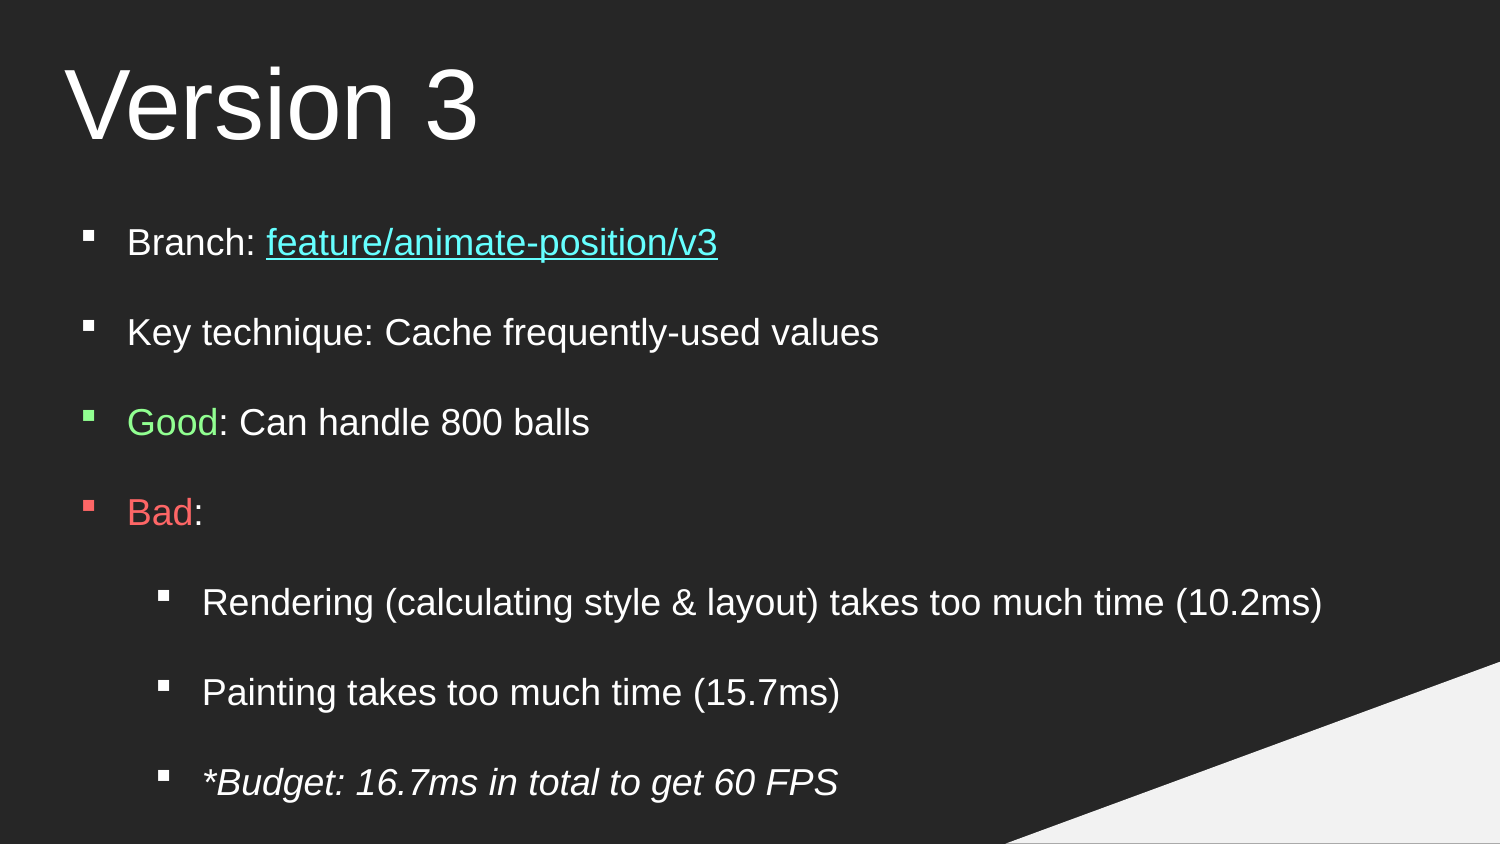

Version 3
Branch: feature/animate-position/v3
Key technique: Cache frequently-used values
Good: Can handle 800 balls
Bad:
Rendering (calculating style & layout) takes too much time (10.2ms)
Painting takes too much time (15.7ms)
*Budget: 16.7ms in total to get 60 FPS